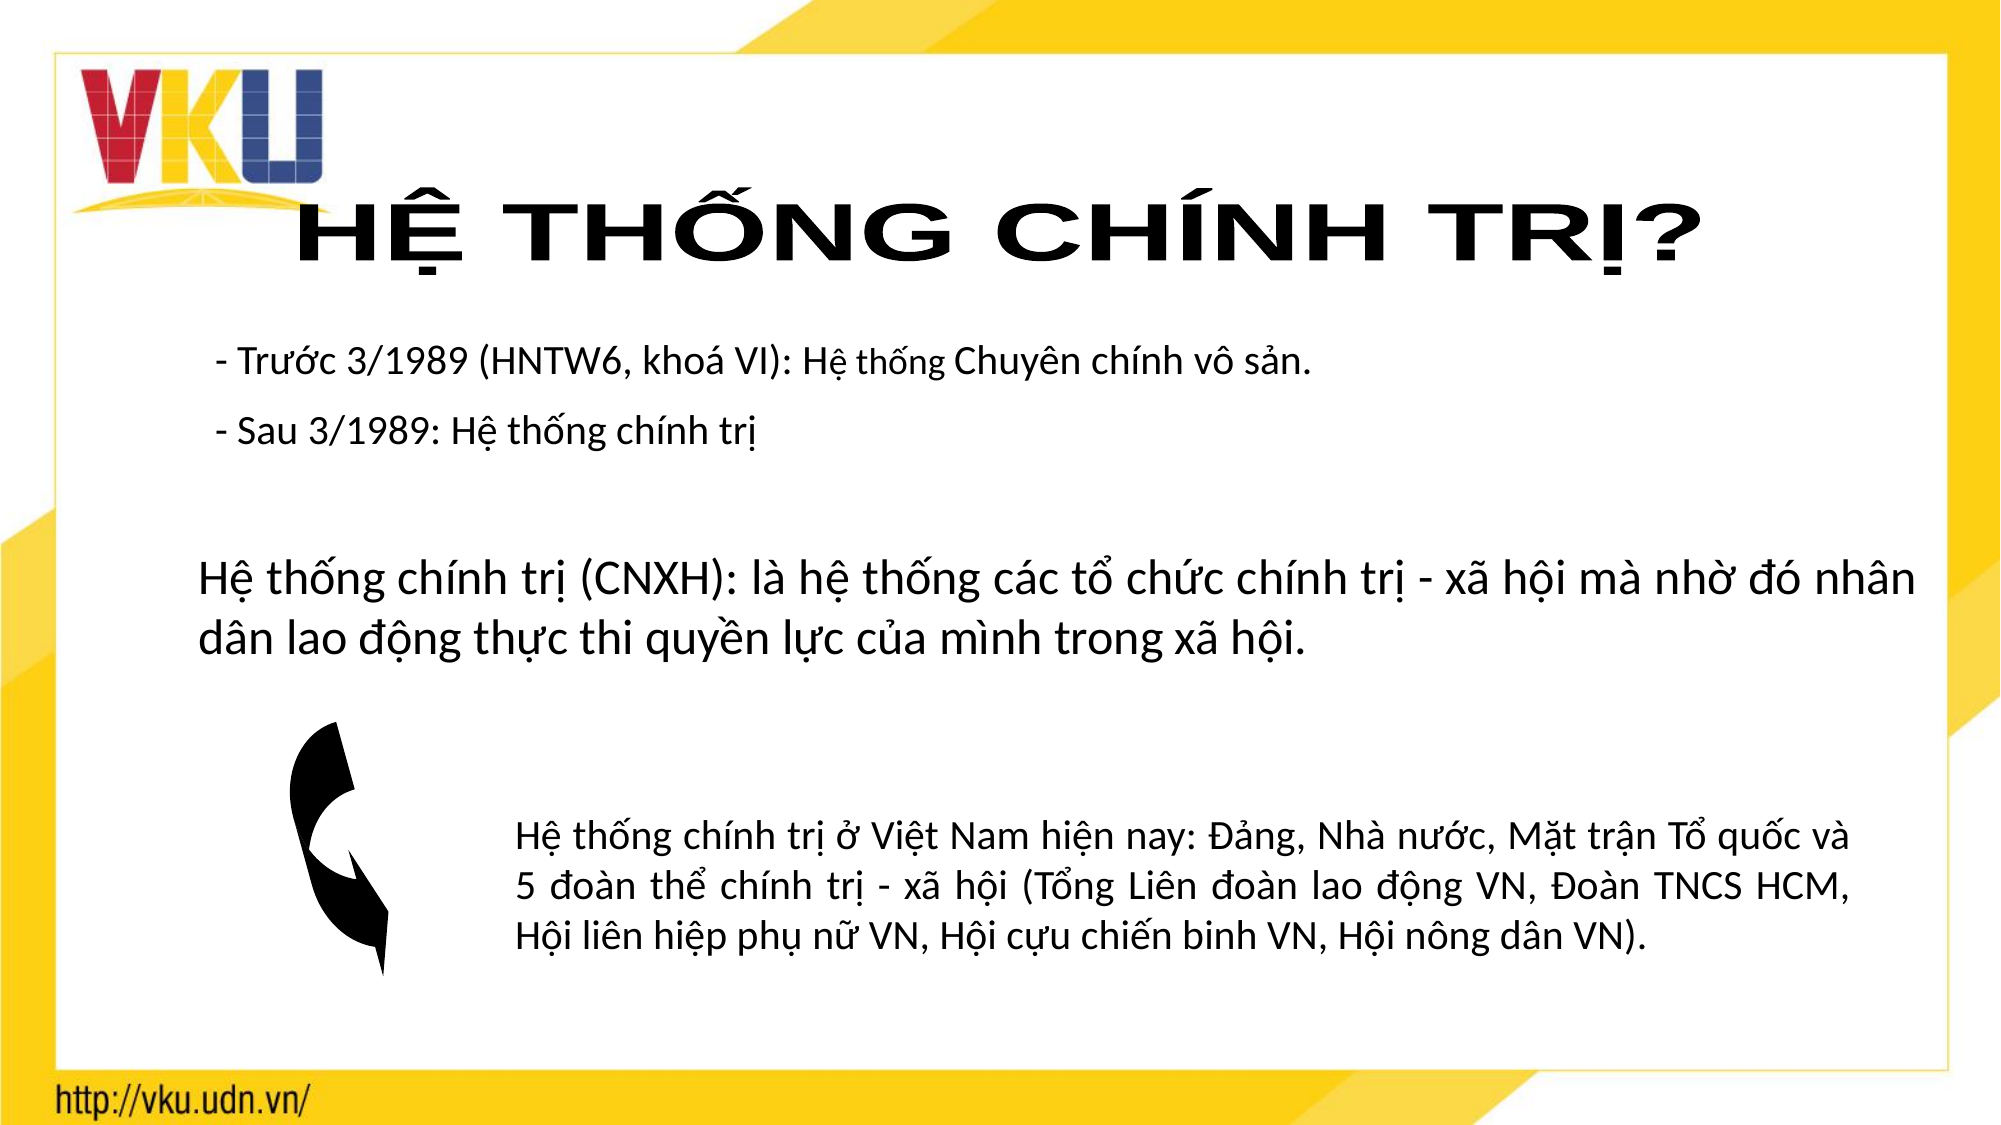

HỆ THỐNG CHÍNH TRỊ?
- Trước 3/1989 (HNTW6, khoá VI): Hệ thống Chuyên chính vô sản.
- Sau 3/1989: Hệ thống chính trị
Hệ thống chính trị (CNXH): là hệ thống các tổ chức chính trị - xã hội mà nhờ đó nhân dân lao động thực thi quyền lực của mình trong xã hội.

Hệ thống chính trị ở Việt Nam hiện nay: Đảng, Nhà nước, Mặt trận Tổ quốc và 5 đoàn thể chính trị - xã hội (Tổng Liên đoàn lao động VN, Đoàn TNCS HCM, Hội liên hiệp phụ nữ VN, Hội cựu chiến binh VN, Hội nông dân VN).